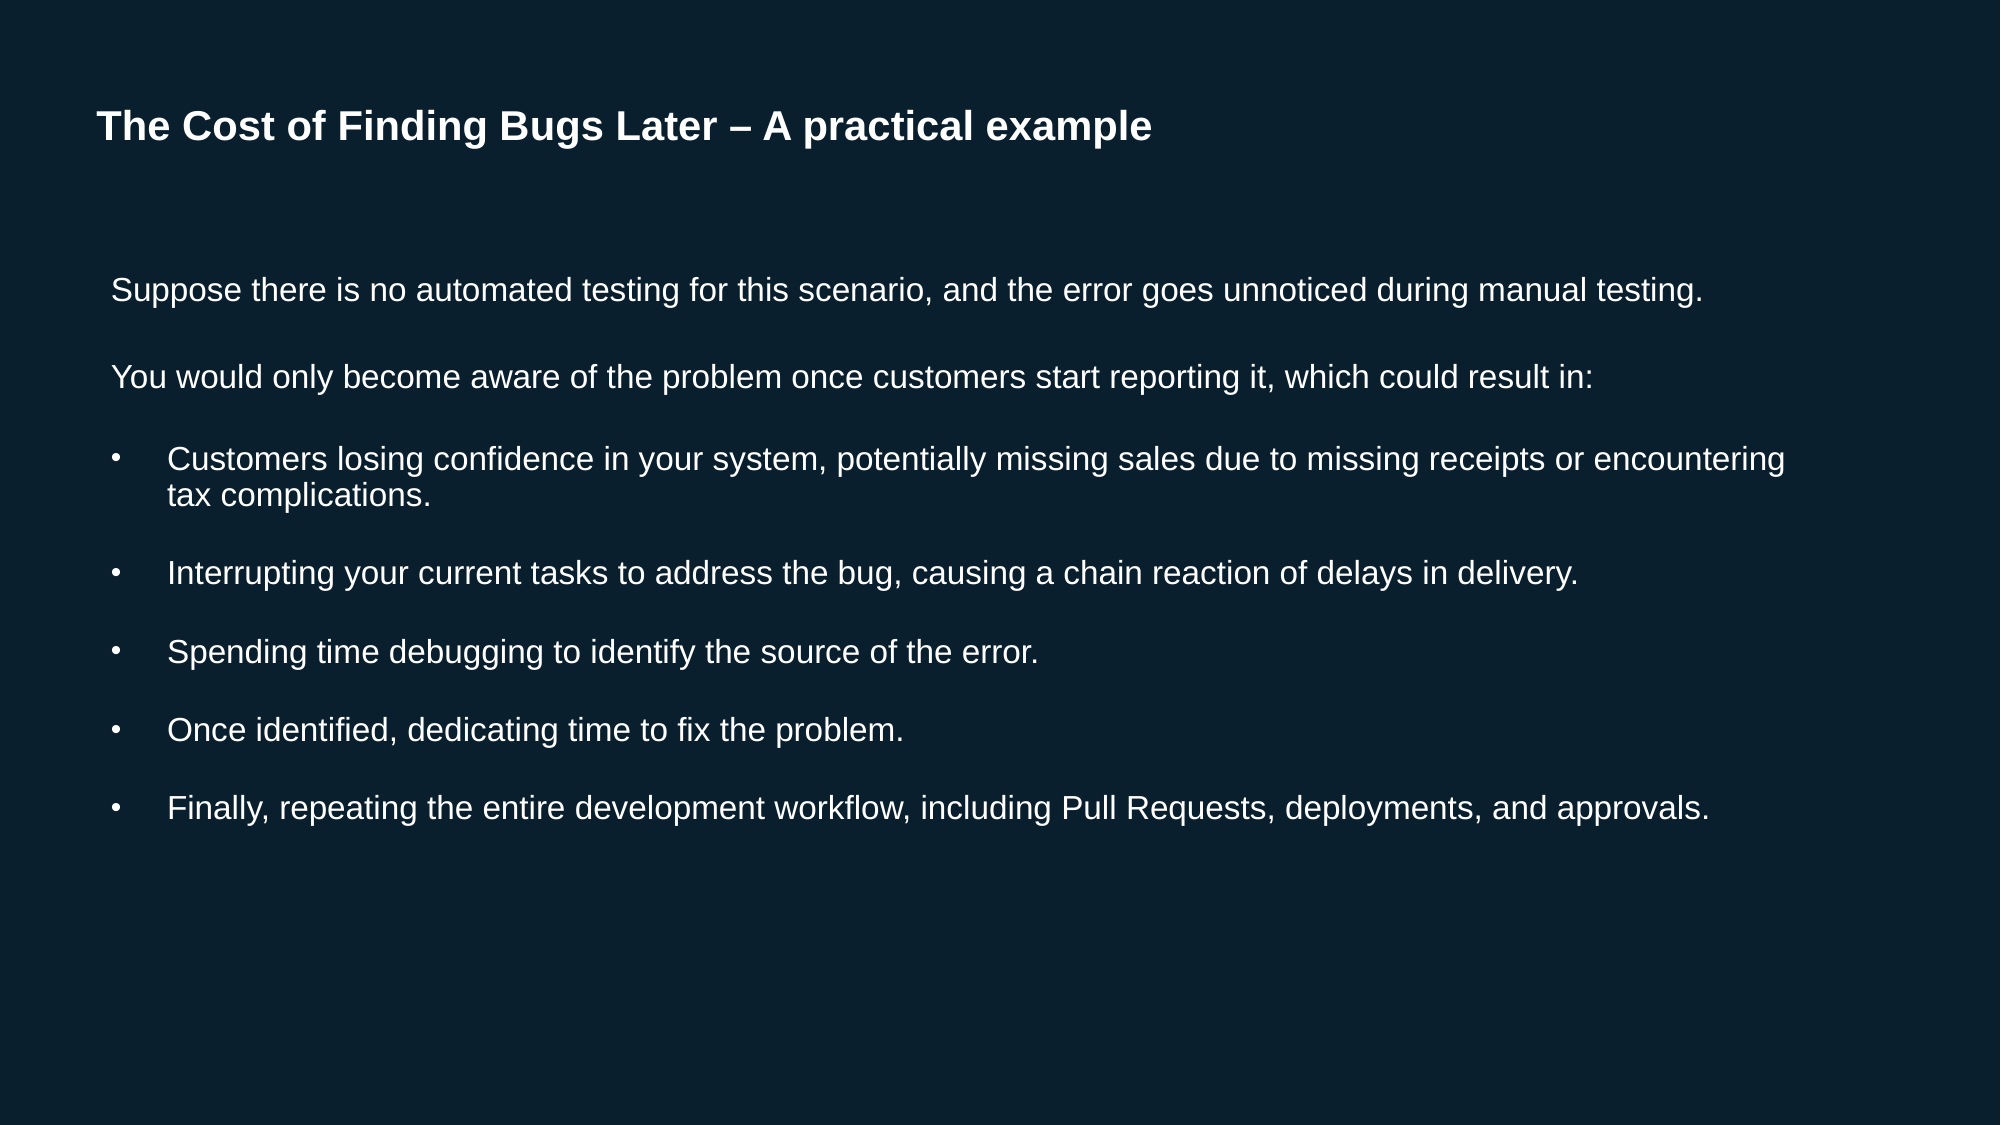

# The Cost of Finding Bugs Later – A practical example
Suppose there is no automated testing for this scenario, and the error goes unnoticed during manual testing.
You would only become aware of the problem once customers start reporting it, which could result in:
Customers losing confidence in your system, potentially missing sales due to missing receipts or encountering tax complications.
Interrupting your current tasks to address the bug, causing a chain reaction of delays in delivery.
Spending time debugging to identify the source of the error.
Once identified, dedicating time to fix the problem.
Finally, repeating the entire development workflow, including Pull Requests, deployments, and approvals.